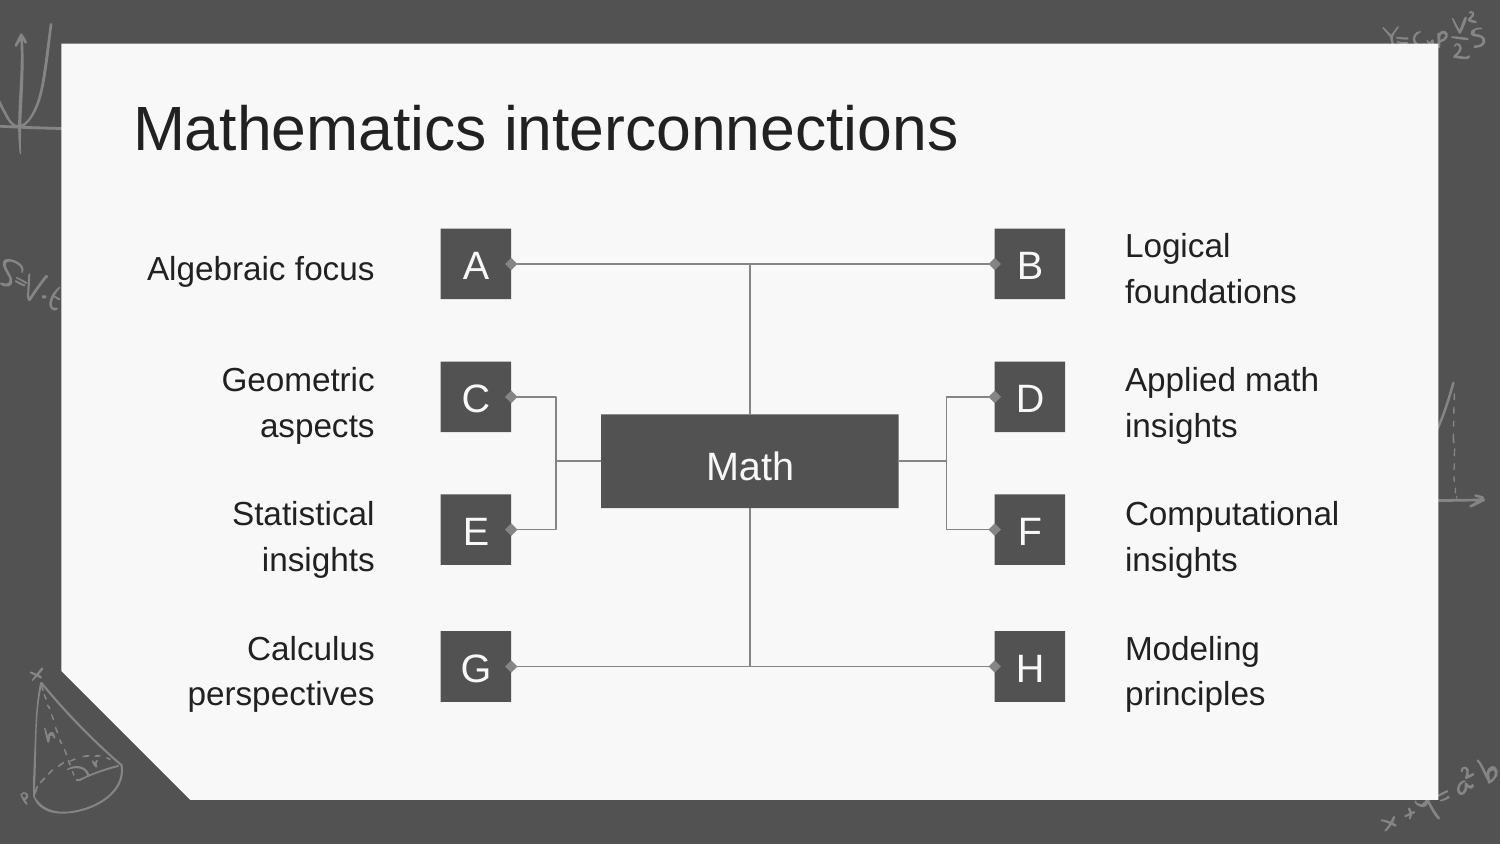

# Mathematics interconnections
Algebraic focus
Logical foundations
A
B
Geometric aspects
Applied math insights
C
D
Math
Statistical insights
Computational insights
E
F
Calculus perspectives
Modeling principles
G
H